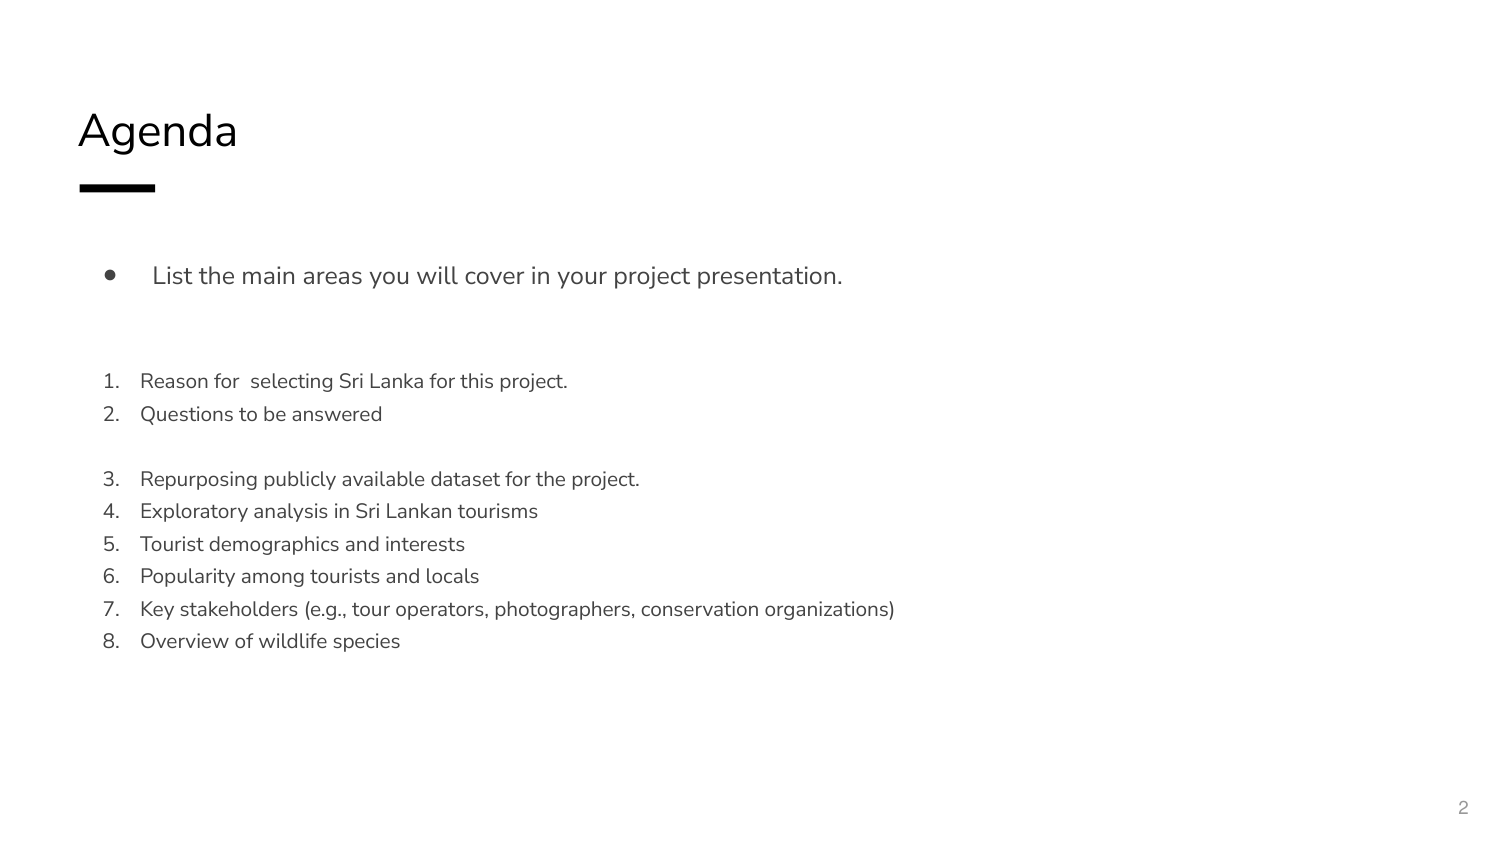

# Agenda
List the main areas you will cover in your project presentation.

Reason for  selecting Sri Lanka for this project.
Questions to be answered

Repurposing publicly available dataset for the project.
Exploratory analysis in Sri Lankan tourisms
Tourist demographics and interests
Popularity among tourists and locals
Key stakeholders (e.g., tour operators, photographers, conservation organizations)
Overview of wildlife species